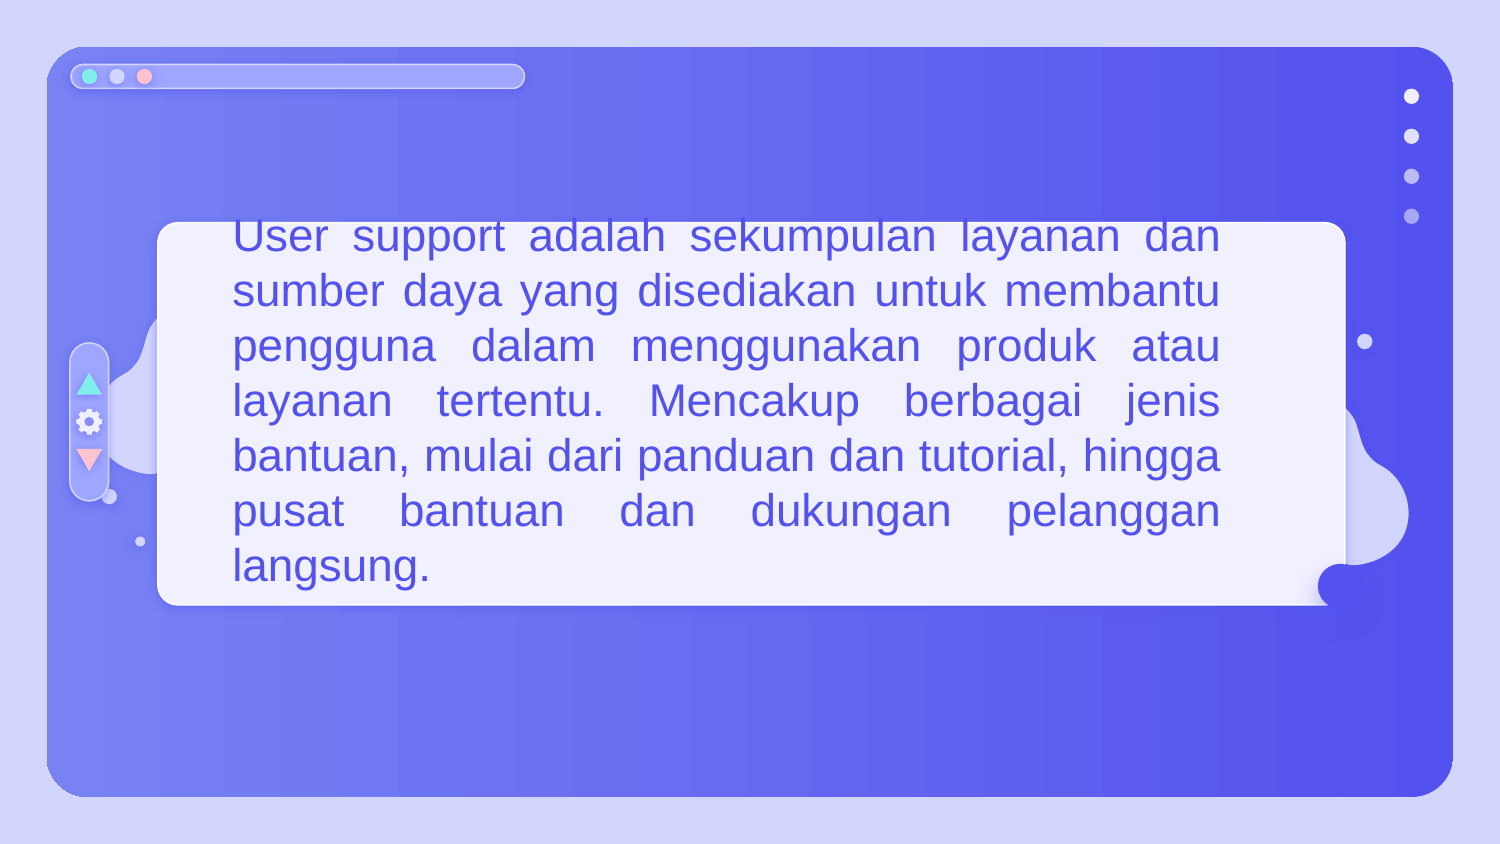

User support adalah sekumpulan layanan dan sumber daya yang disediakan untuk membantu pengguna dalam menggunakan produk atau layanan tertentu. Mencakup berbagai jenis bantuan, mulai dari panduan dan tutorial, hingga pusat bantuan dan dukungan pelanggan langsung.